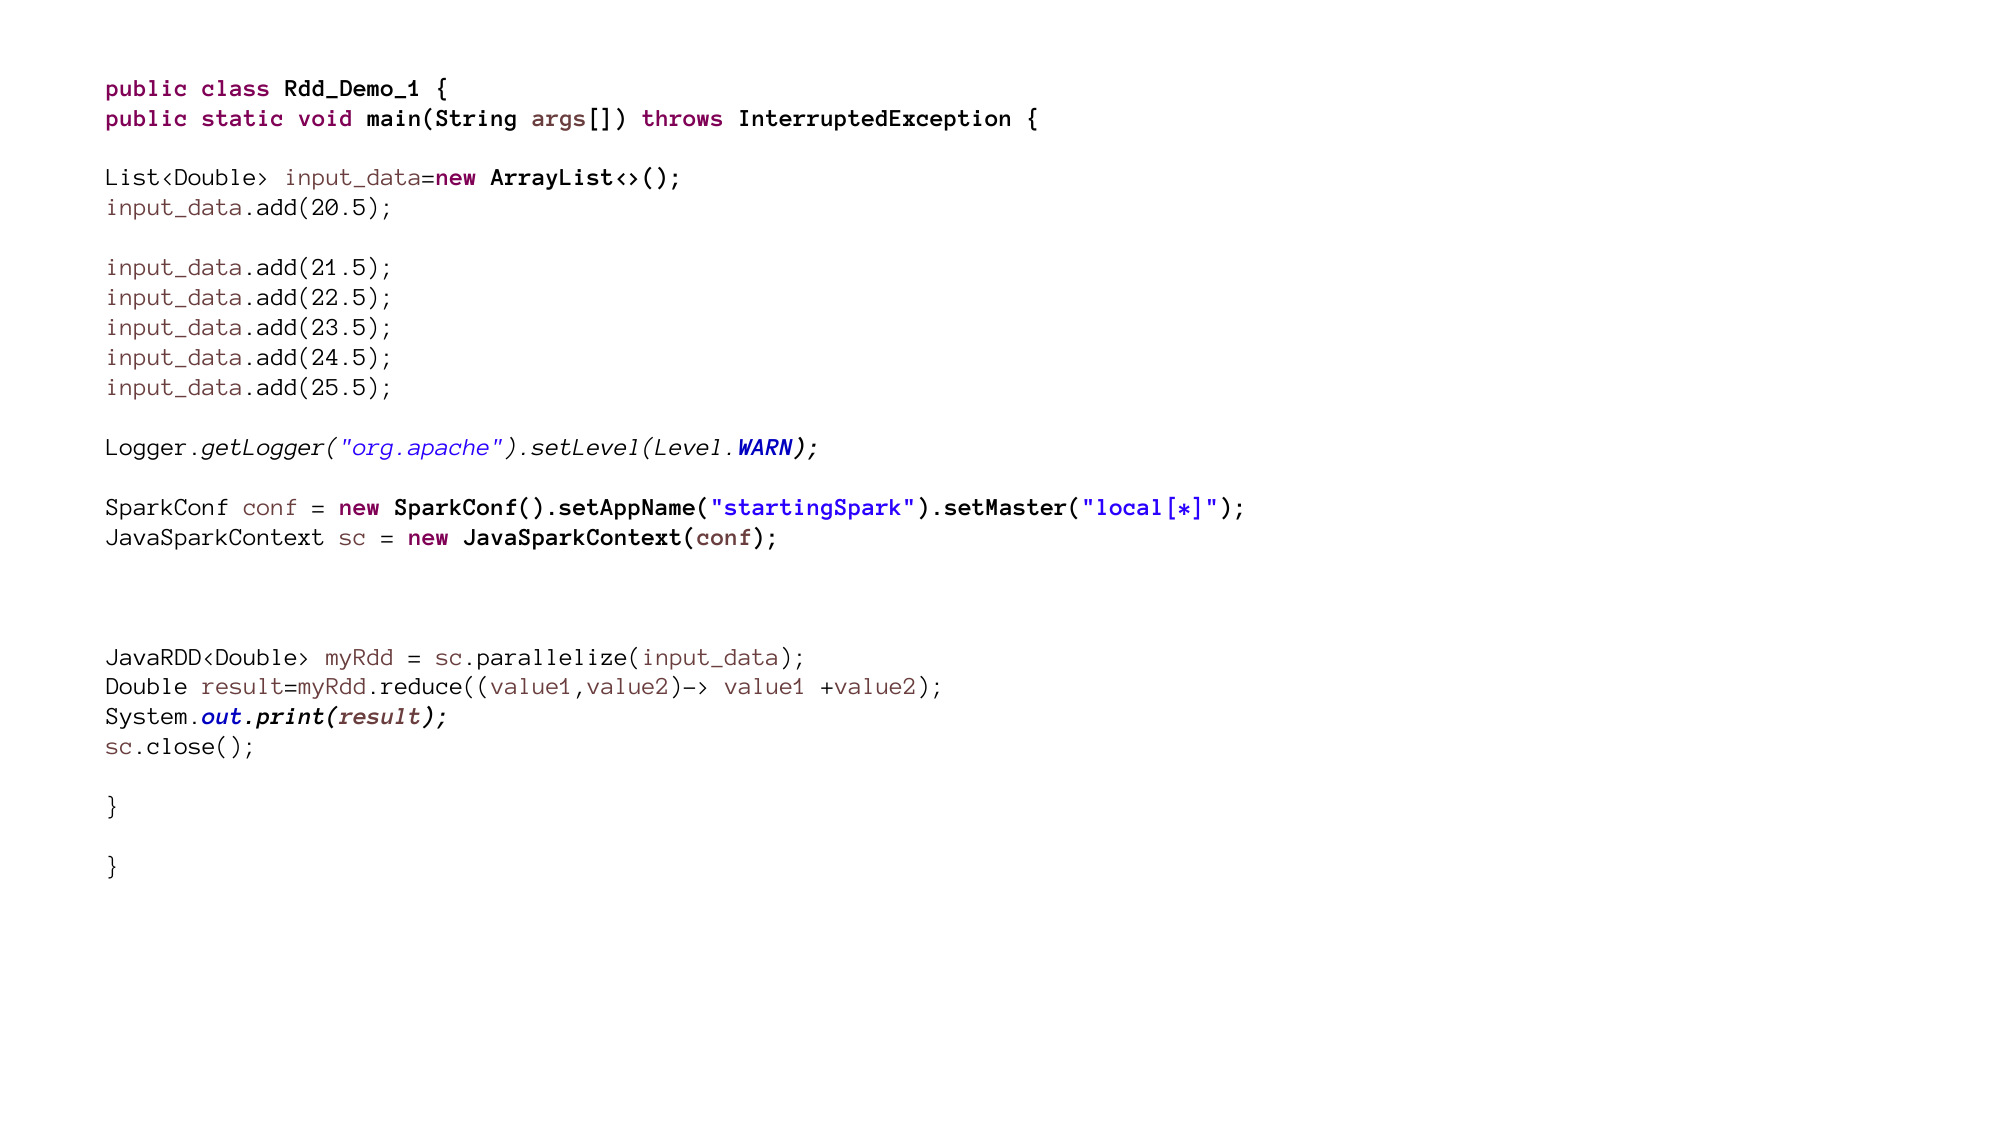

public class Rdd_Demo_1 {
public static void main(String args[]) throws InterruptedException {

List<Double> input_data=new ArrayList<>();
input_data.add(20.5);

input_data.add(21.5);
input_data.add(22.5);
input_data.add(23.5);
input_data.add(24.5);
input_data.add(25.5);

Logger.getLogger("org.apache").setLevel(Level.WARN);

SparkConf conf = new SparkConf().setAppName("startingSpark").setMaster("local[*]");
JavaSparkContext sc = new JavaSparkContext(conf);

JavaRDD<Double> myRdd = sc.parallelize(input_data);
Double result=myRdd.reduce((value1,value2)-> value1 +value2);
System.out.print(result);
sc.close();

}

}